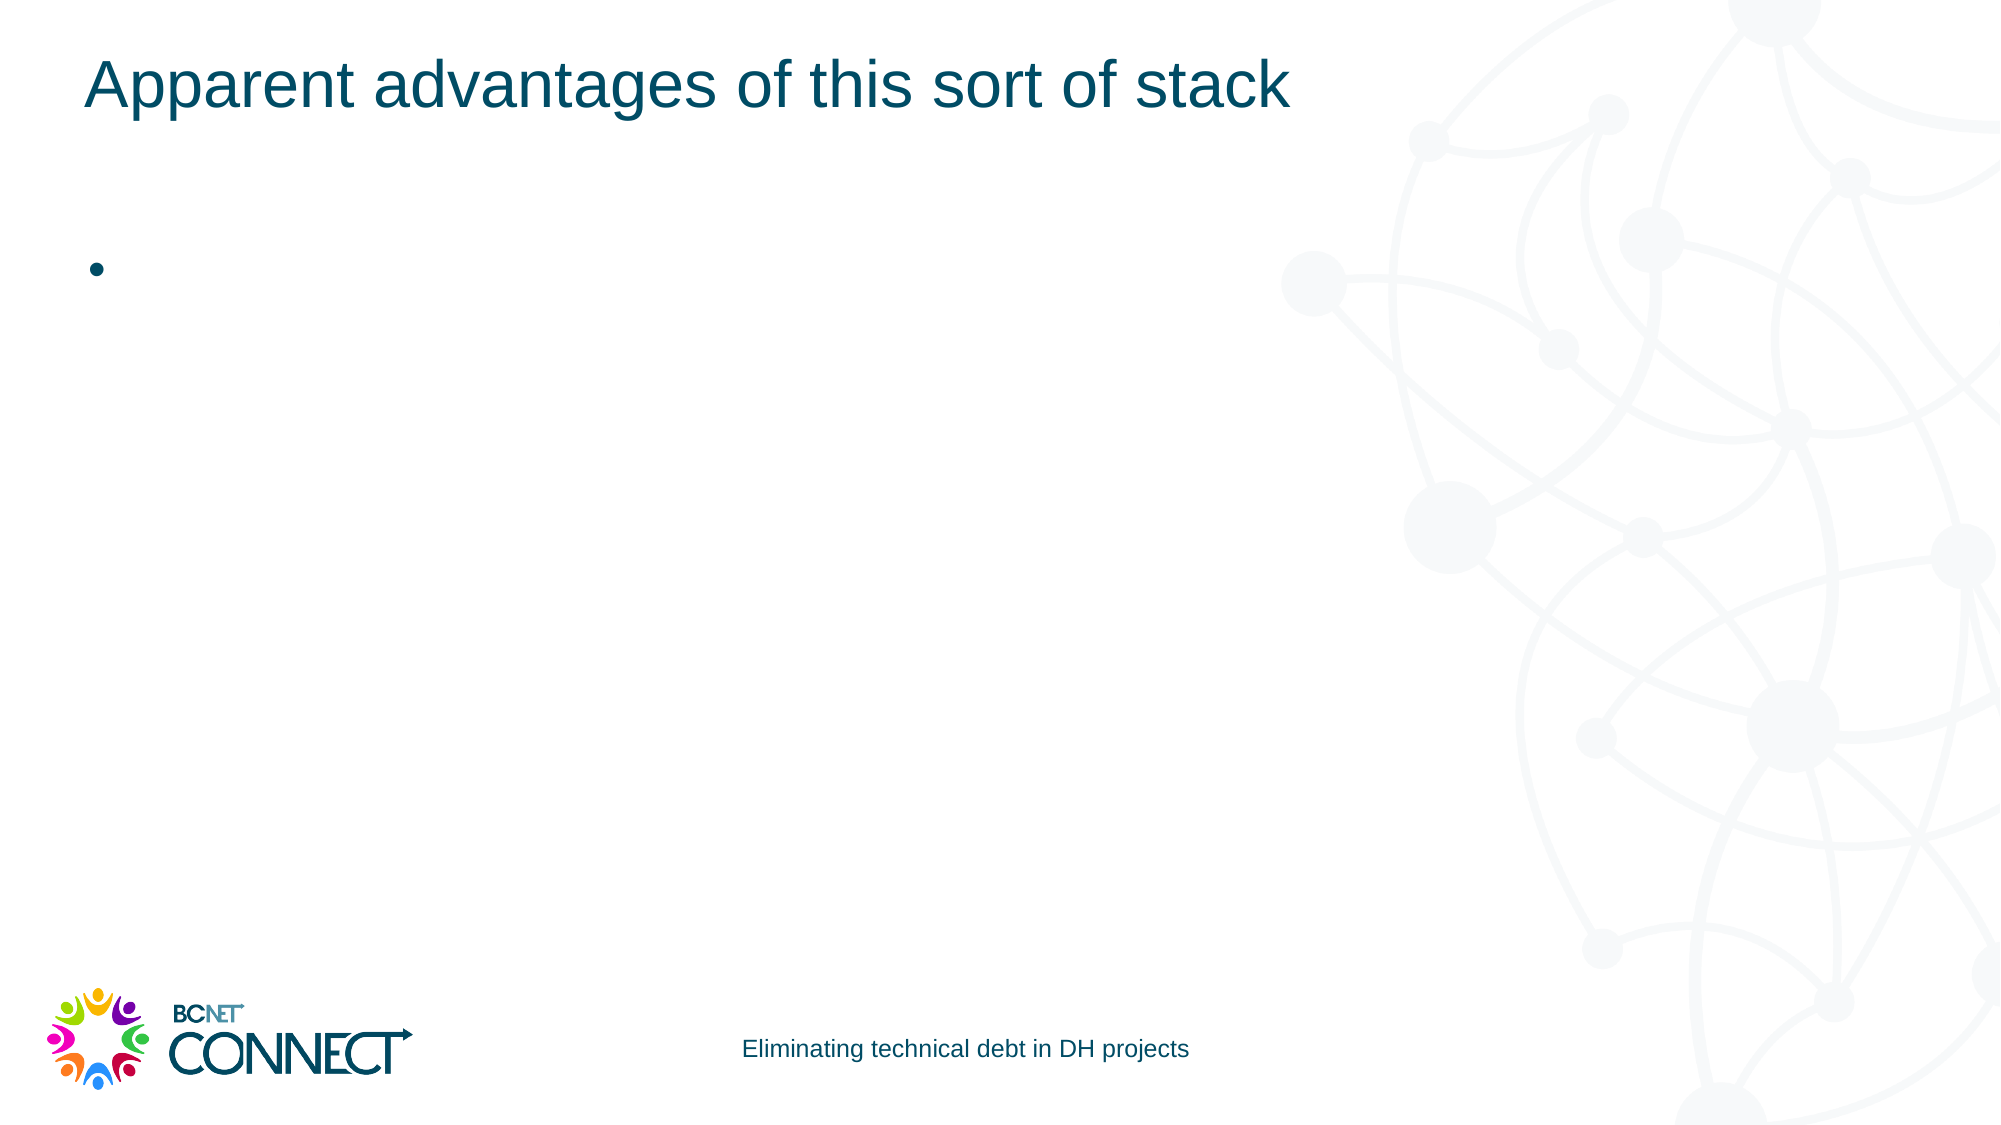

# Apparent advantages of this sort of stack
​
Eliminating technical debt in DH projects